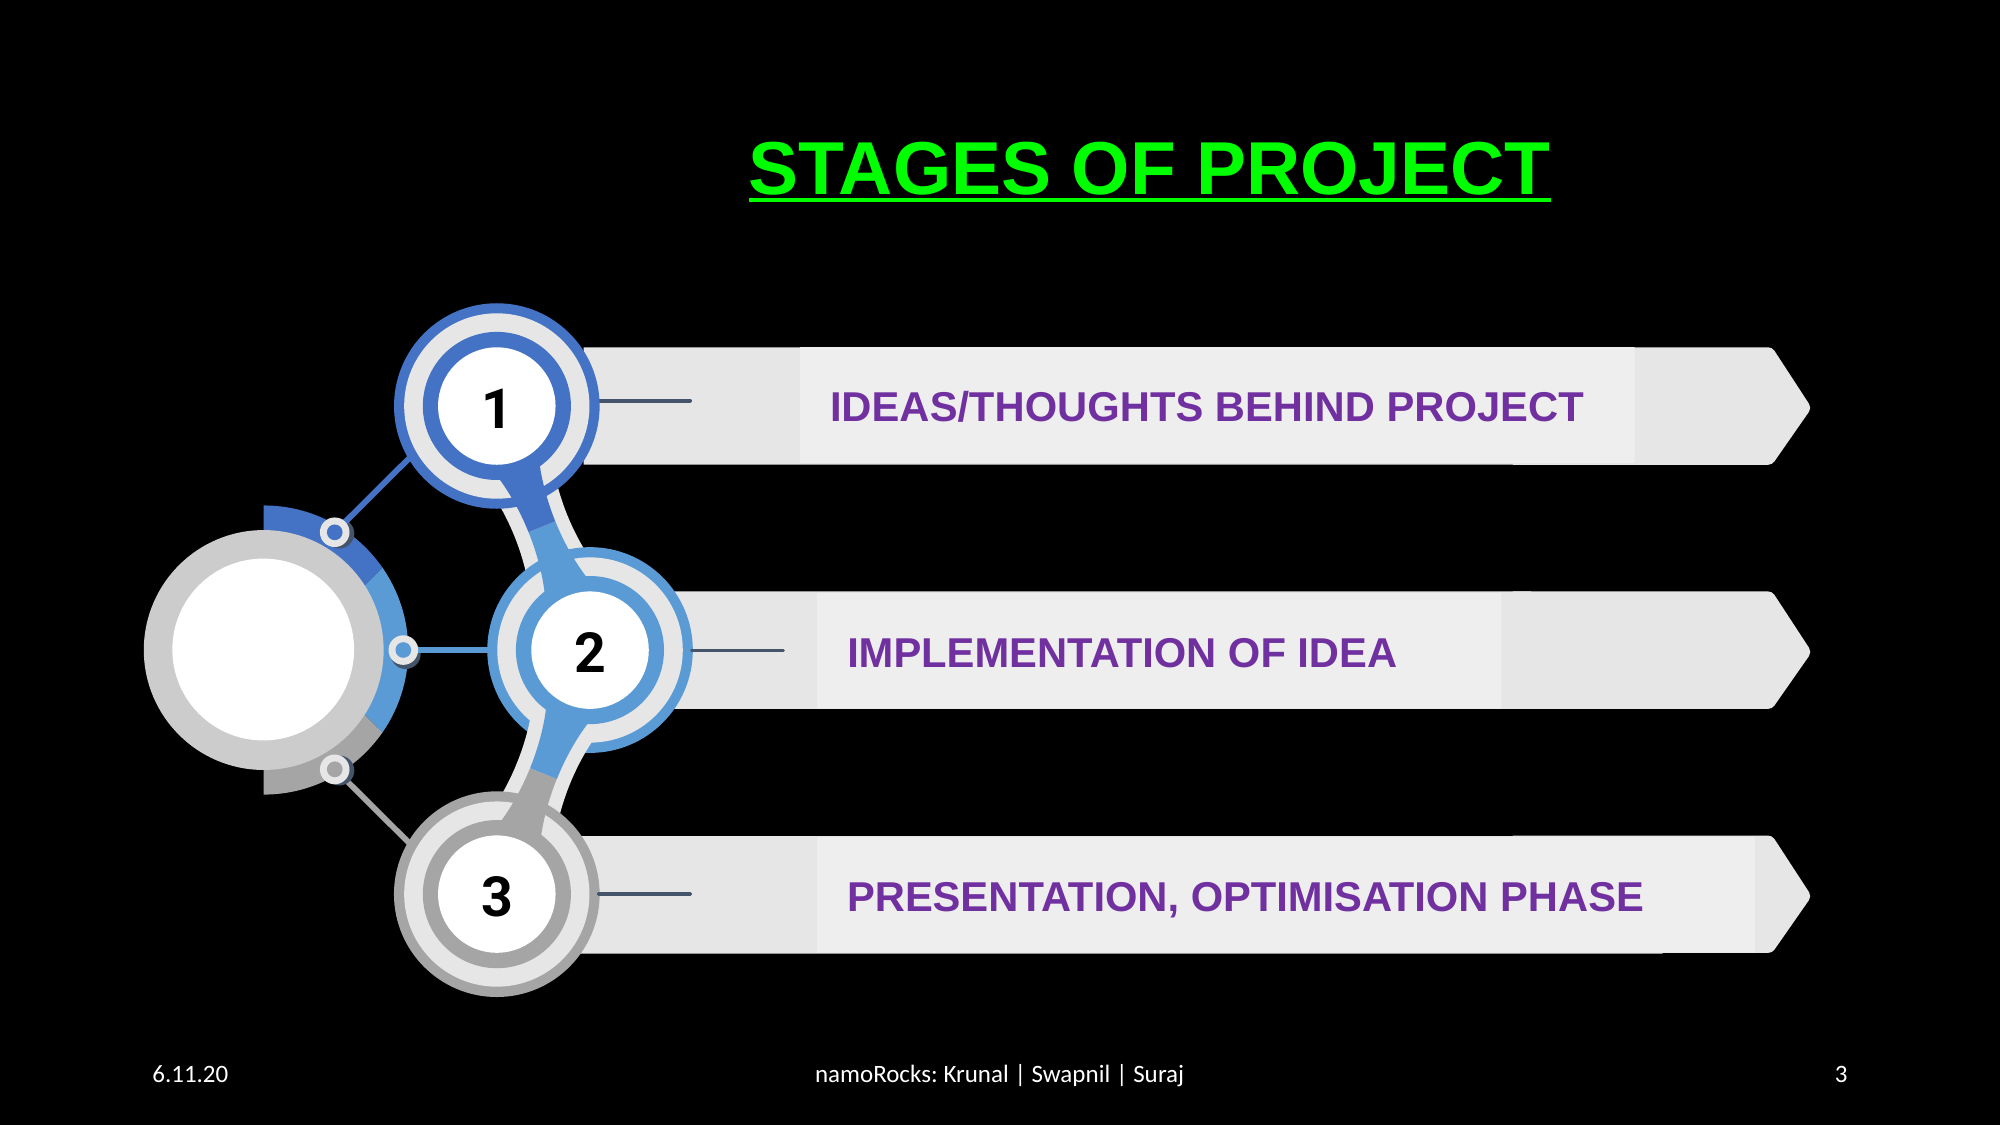

# STAGES OF PROJECT

1

IDEAS/THOUGHTS BEHIND PROJECT

2

Stages

IMPLEMENTATION OF IDEA

3

PRESENTATION, OPTIMISATION PHASE
6.11.20
namoRocks: Krunal | Swapnil | Suraj
3